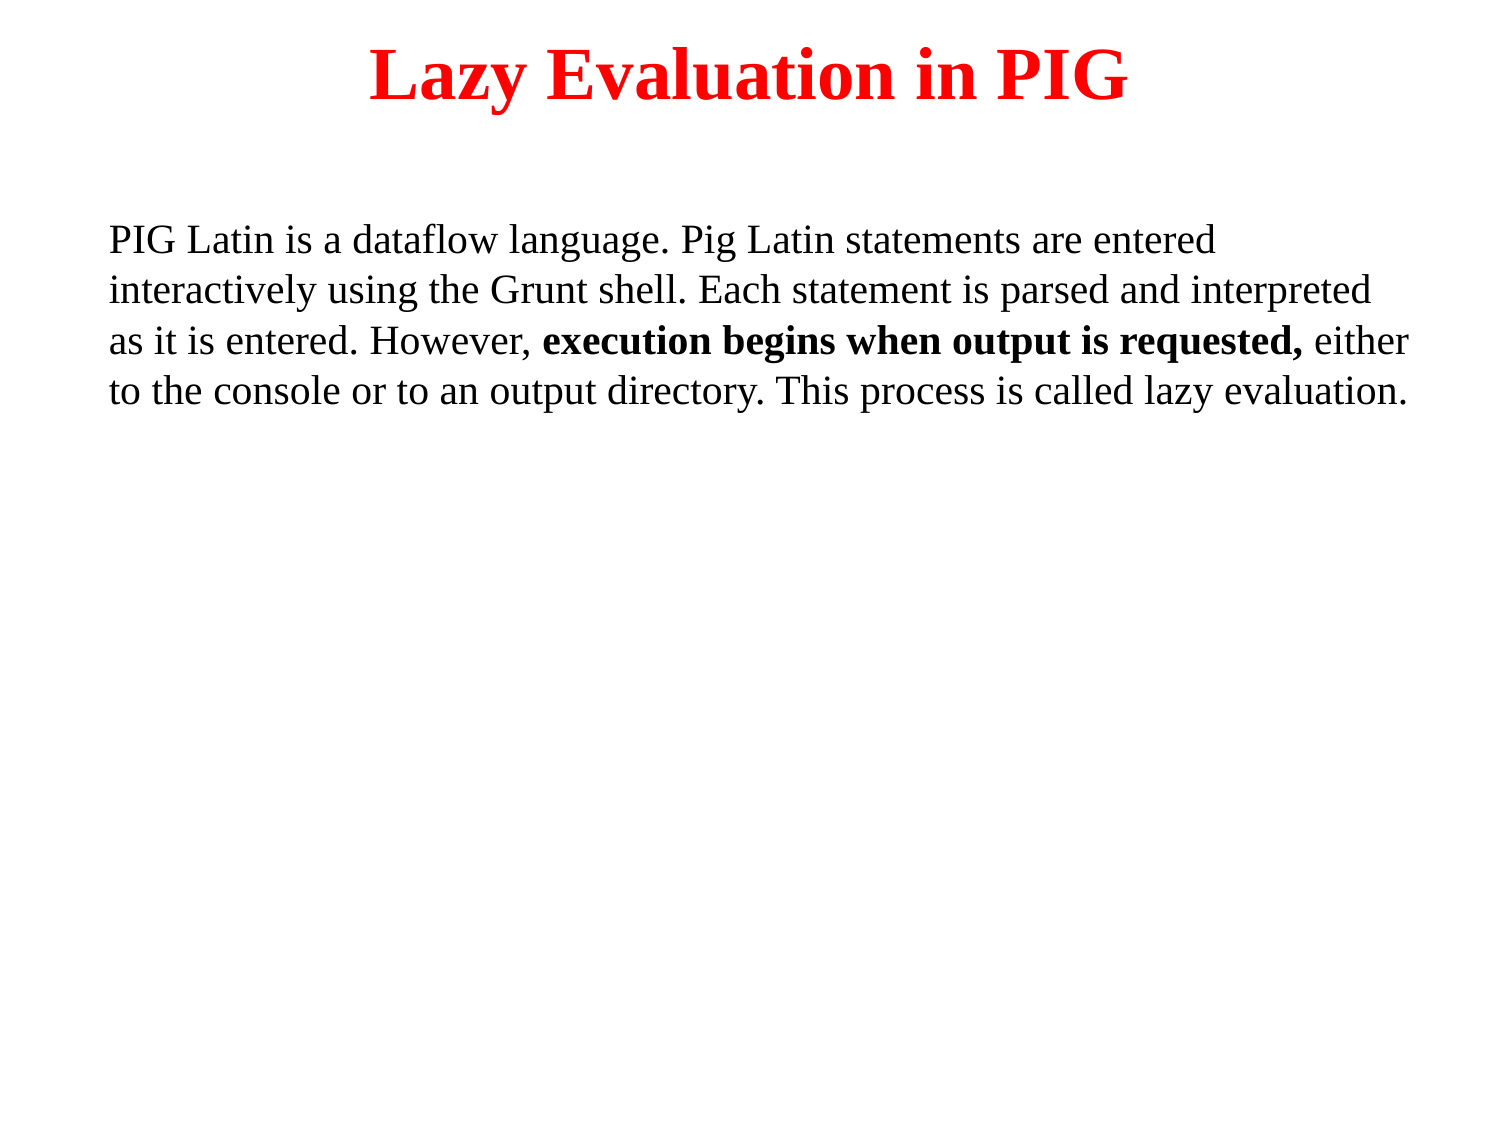

# Lazy Evaluation in PIG
PIG Latin is a dataflow language. Pig Latin statements are entered interactively using the Grunt shell. Each statement is parsed and interpreted as it is entered. However, execution begins when output is requested, either to the console or to an output directory. This process is called lazy evaluation.